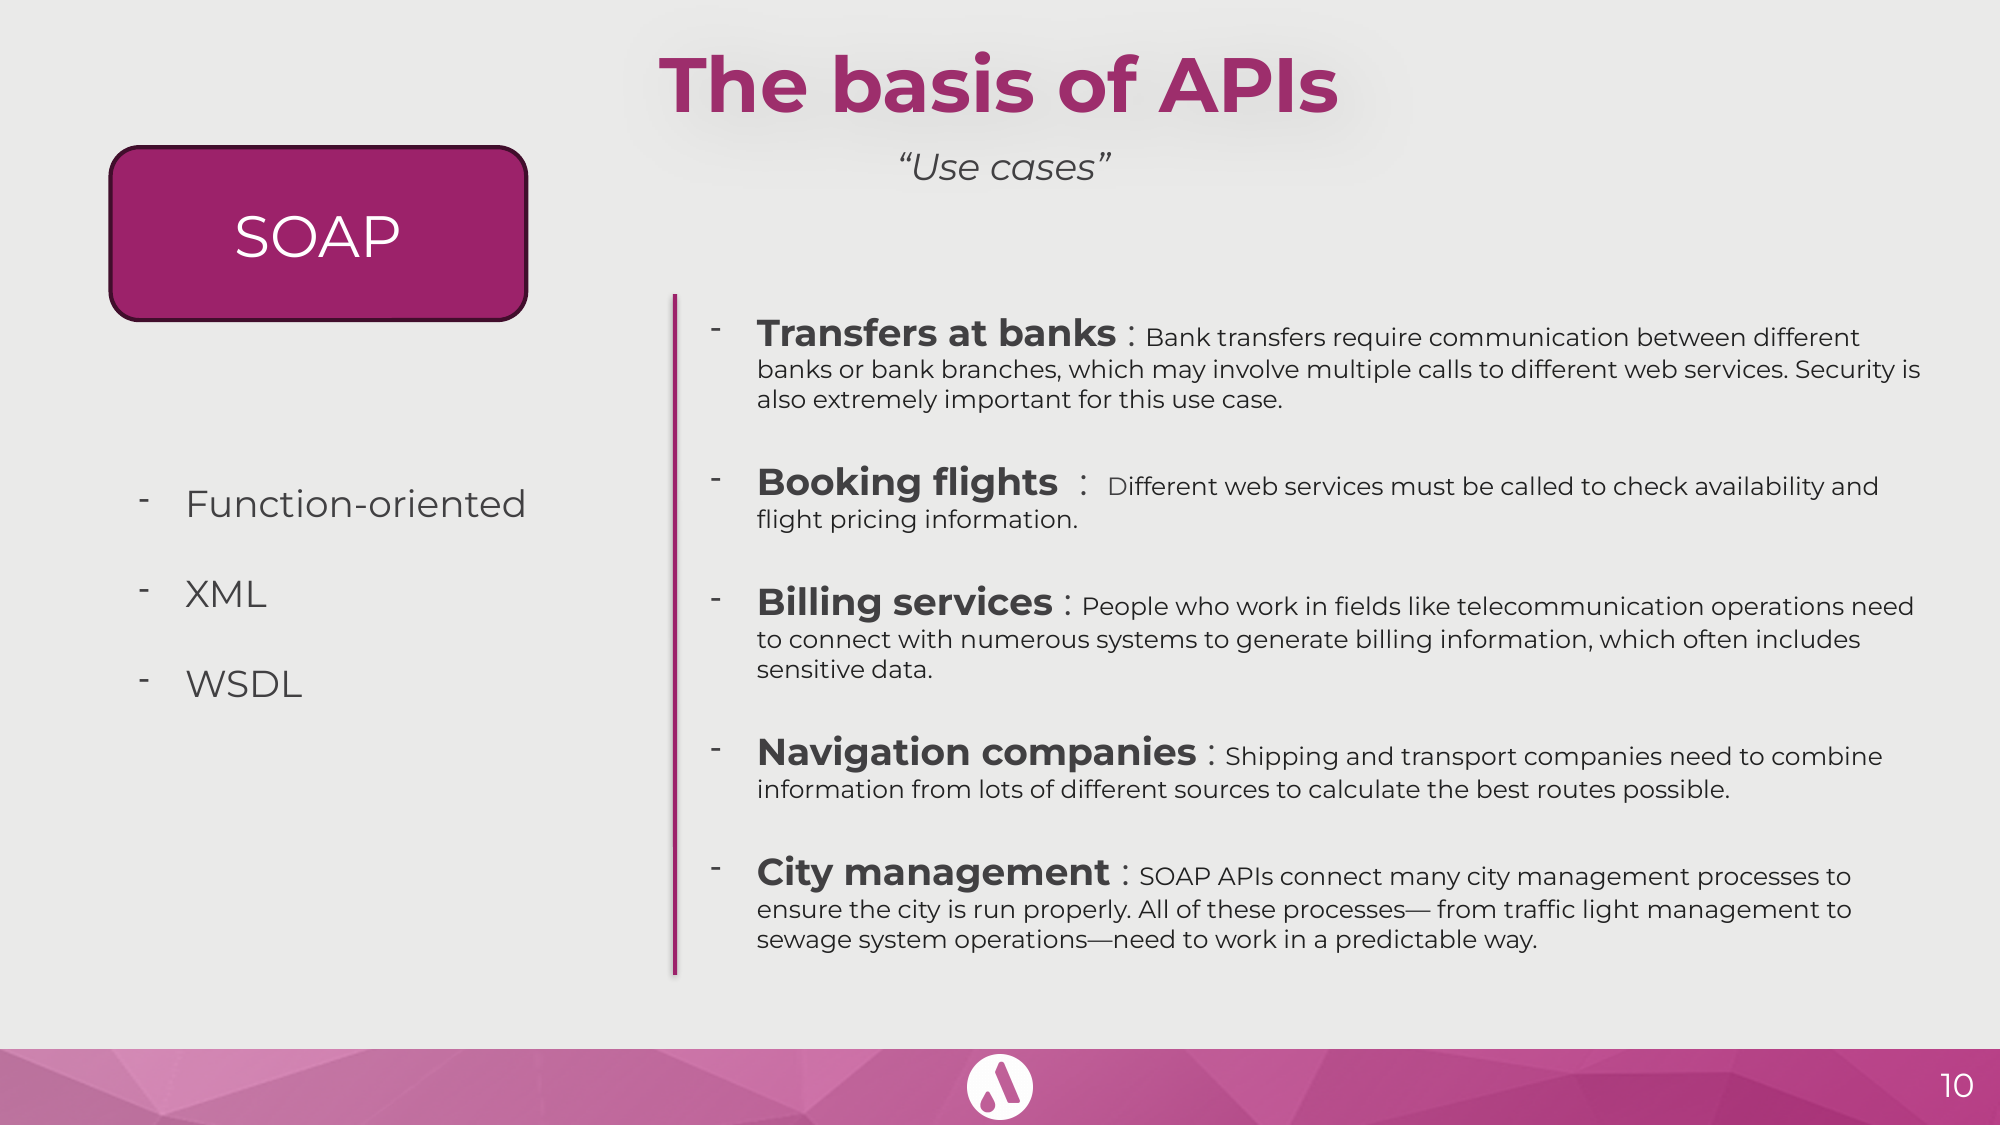

# The basis of APIs
“Use cases”
SOAP
Transfers at banks : Bank transfers require communication between different banks or bank branches, which may involve multiple calls to different web services. Security is also extremely important for this use case.

Booking flights  :  Different web services must be called to check availability and flight pricing information.

Billing services : People who work in fields like telecommunication operations need to connect with numerous systems to generate billing information, which often includes sensitive data.

Navigation companies : Shipping and transport companies need to combine information from lots of different sources to calculate the best routes possible.

City management : SOAP APIs connect many city management processes to ensure the city is run properly. All of these processes— from traffic light management to sewage system operations—need to work in a predictable way.
Function-oriented

XML

WSDL
10